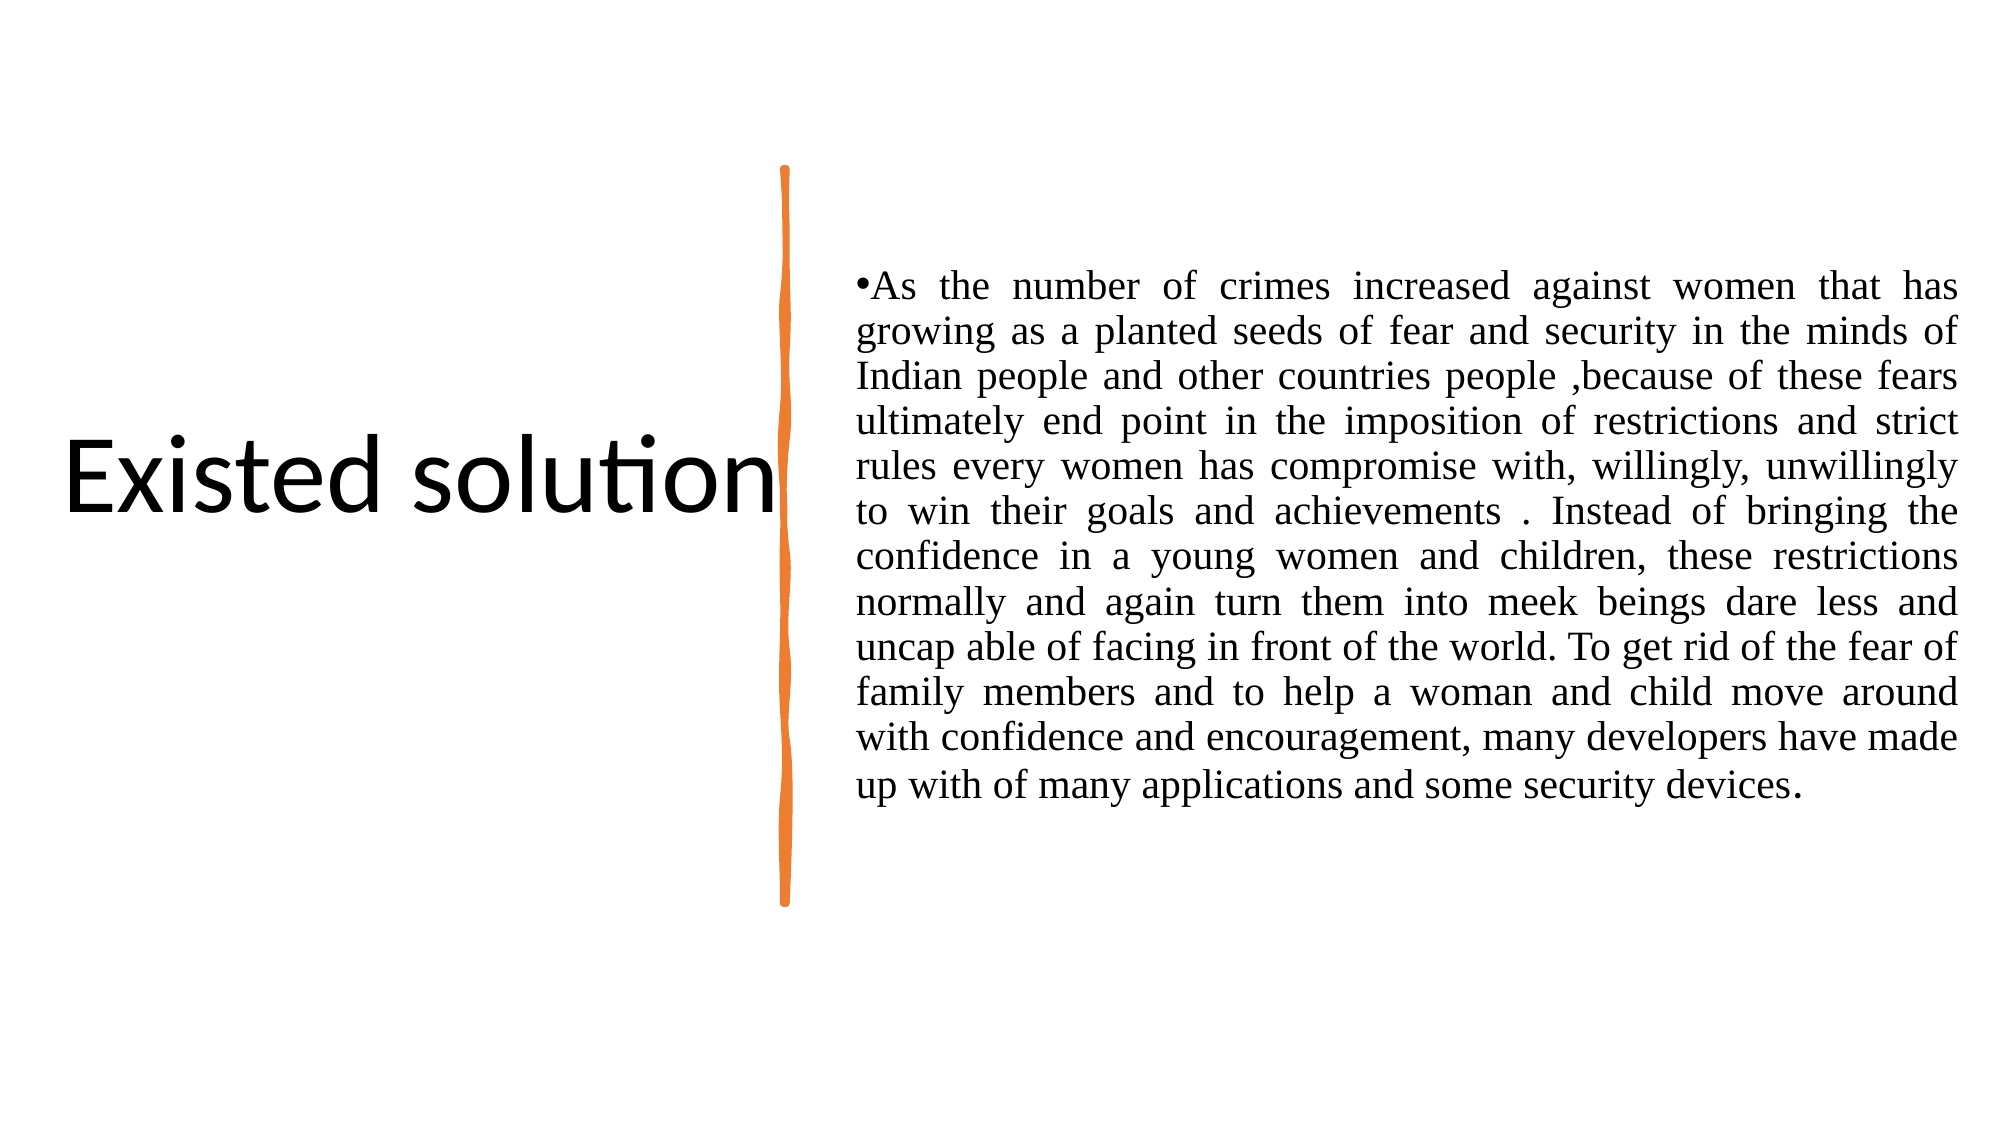

As the number of crimes increased against women that has growing as a planted seeds of fear and security in the minds of Indian people and other countries people ,because of these fears ultimately end point in the imposition of restrictions and strict rules every women has compromise with, willingly, unwillingly to win their goals and achievements . Instead of bringing the confidence in a young women and children, these restrictions normally and again turn them into meek beings dare less and uncap able of facing in front of the world. To get rid of the fear of family members and to help a woman and child move around with confidence and encouragement, many developers have made up with of many applications and some security devices.
# Existed solution